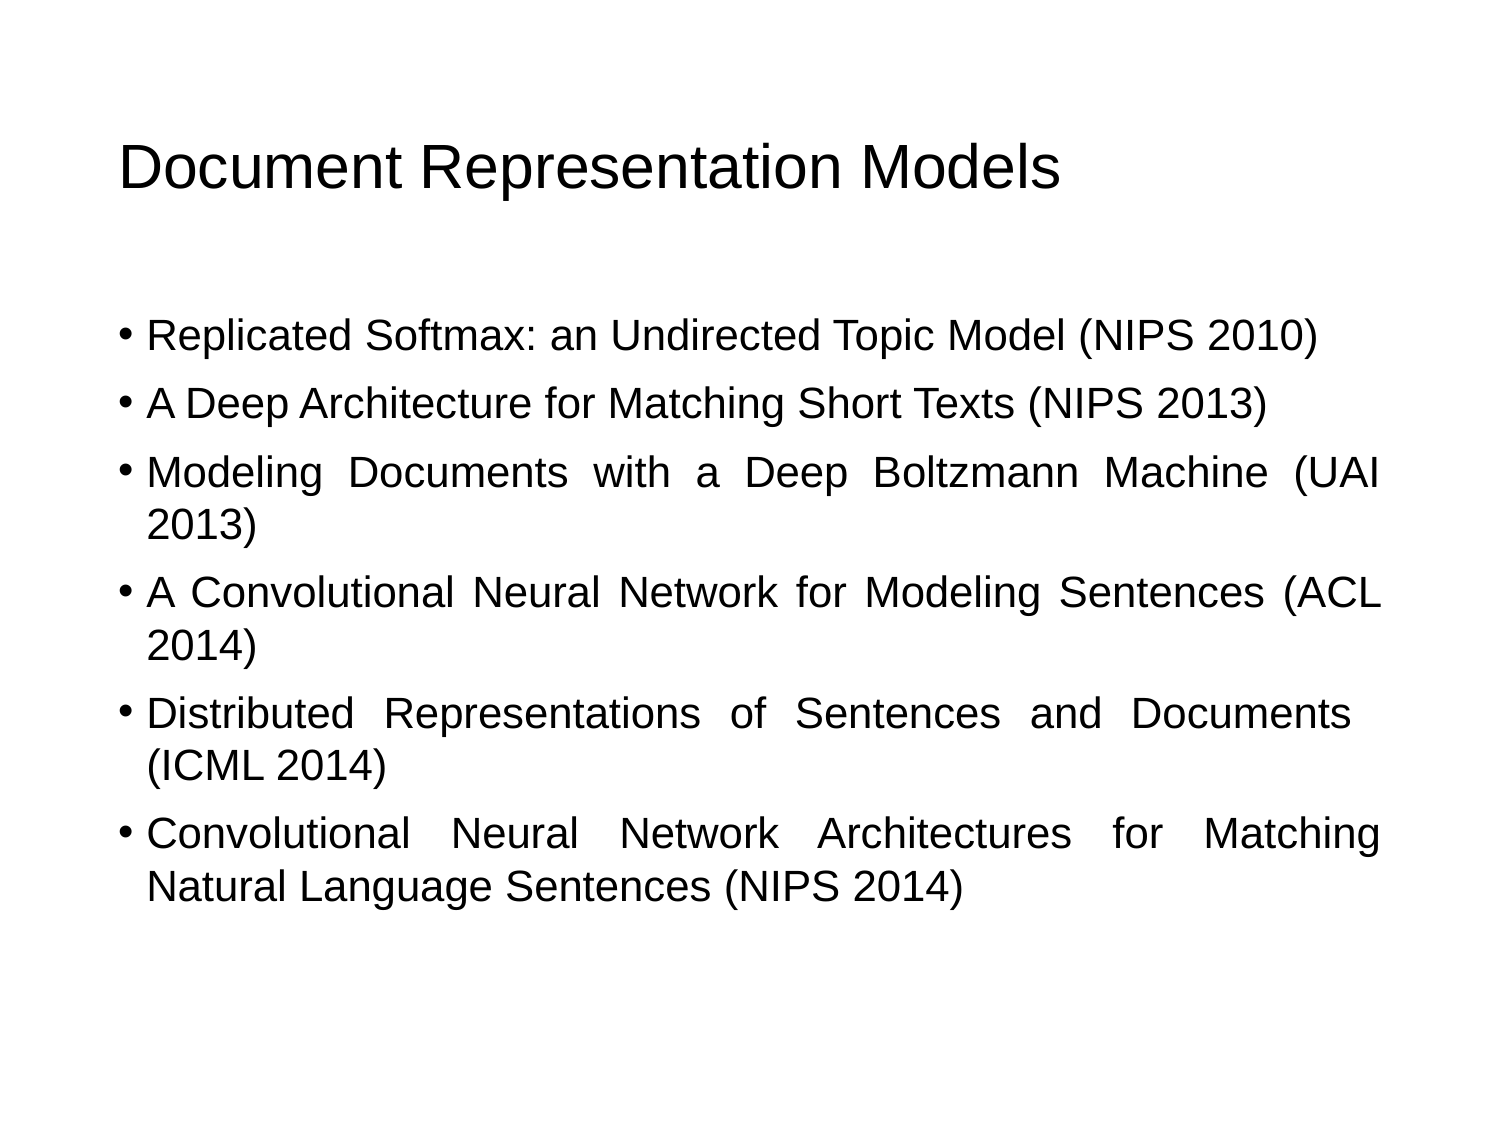

# Document Representation Models
Replicated Softmax: an Undirected Topic Model (NIPS 2010)
A Deep Architecture for Matching Short Texts (NIPS 2013)
Modeling Documents with a Deep Boltzmann Machine (UAI 2013)
A Convolutional Neural Network for Modeling Sentences (ACL 2014)
Distributed Representations of Sentences and Documents  (ICML 2014)
Convolutional Neural Network Architectures for Matching Natural Language Sentences (NIPS 2014)